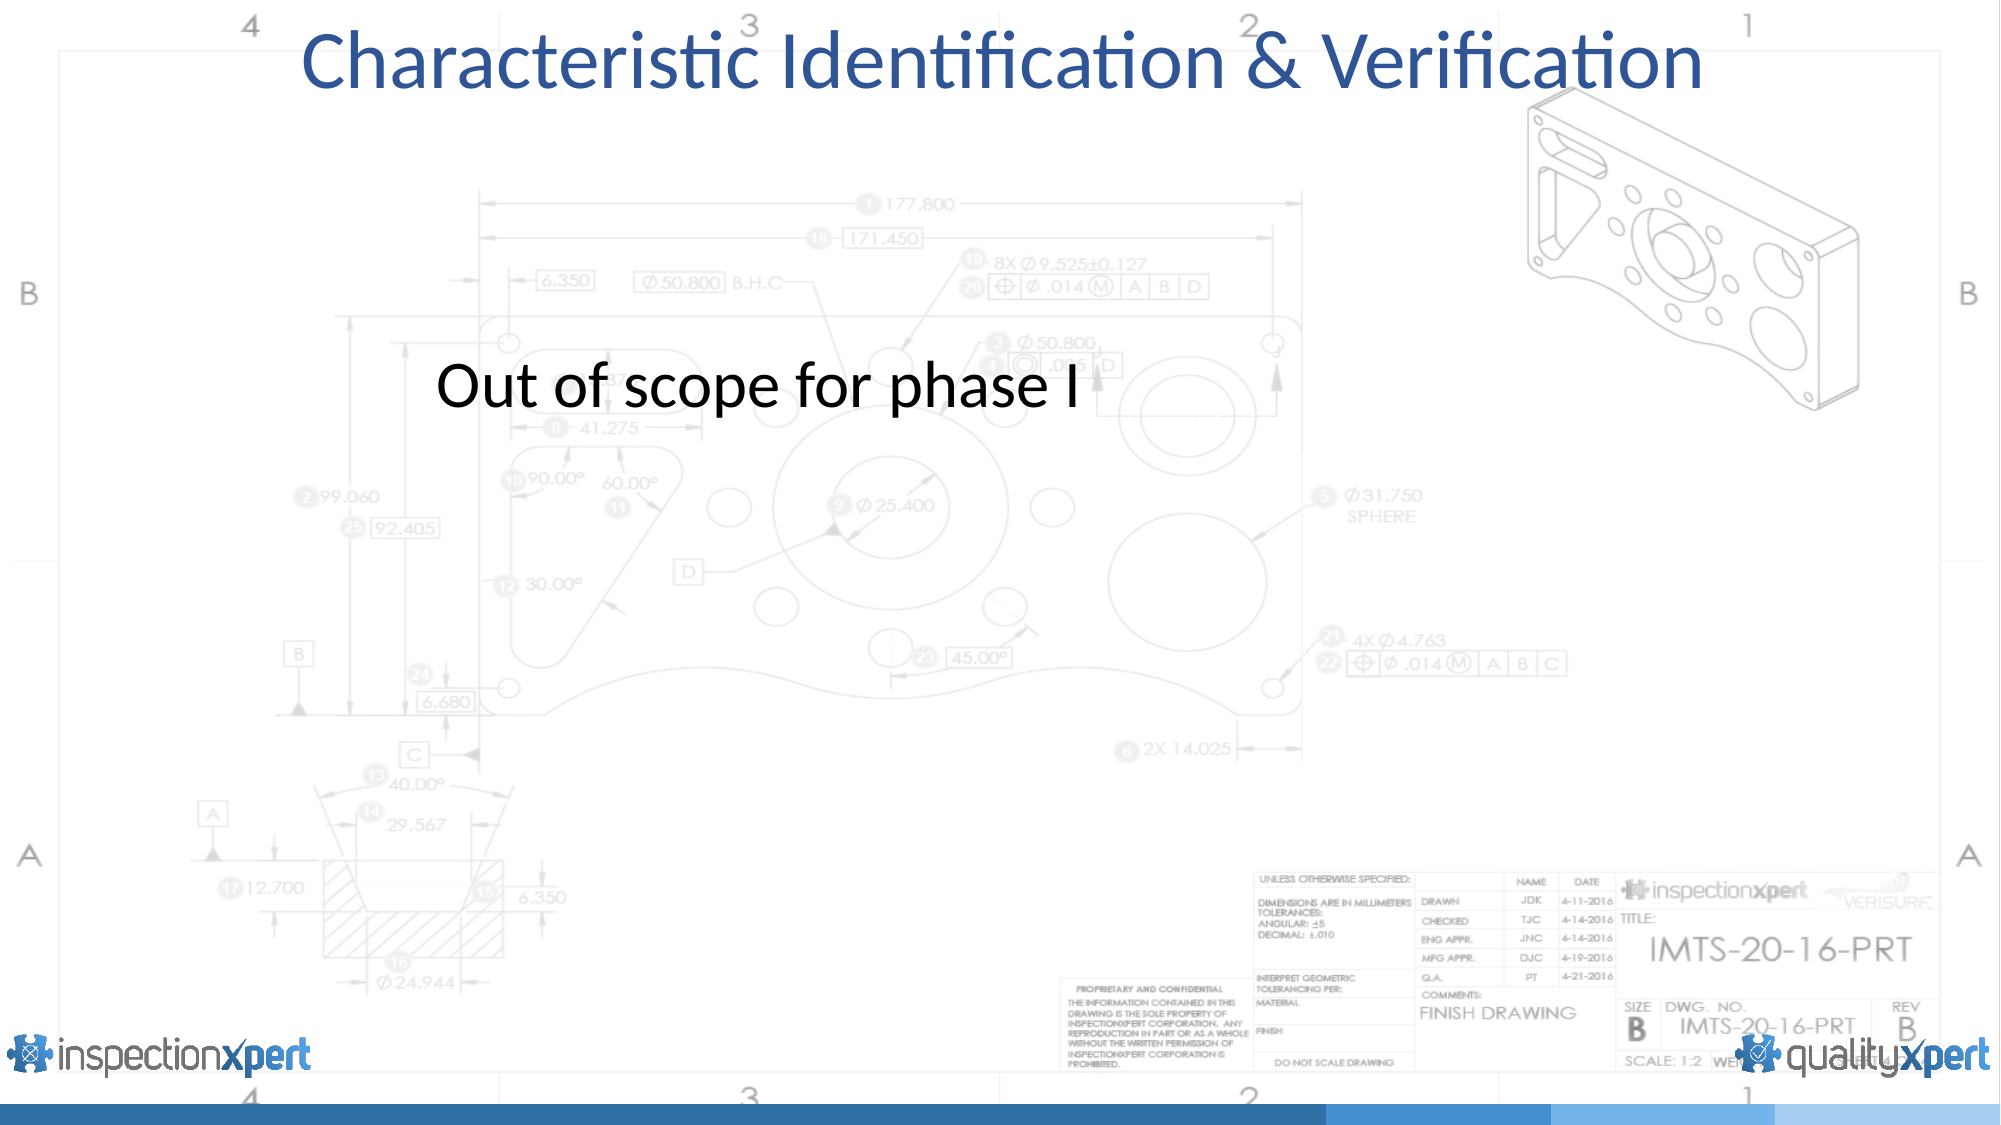

# Characteristic Identification & Verification
Out of scope for phase I